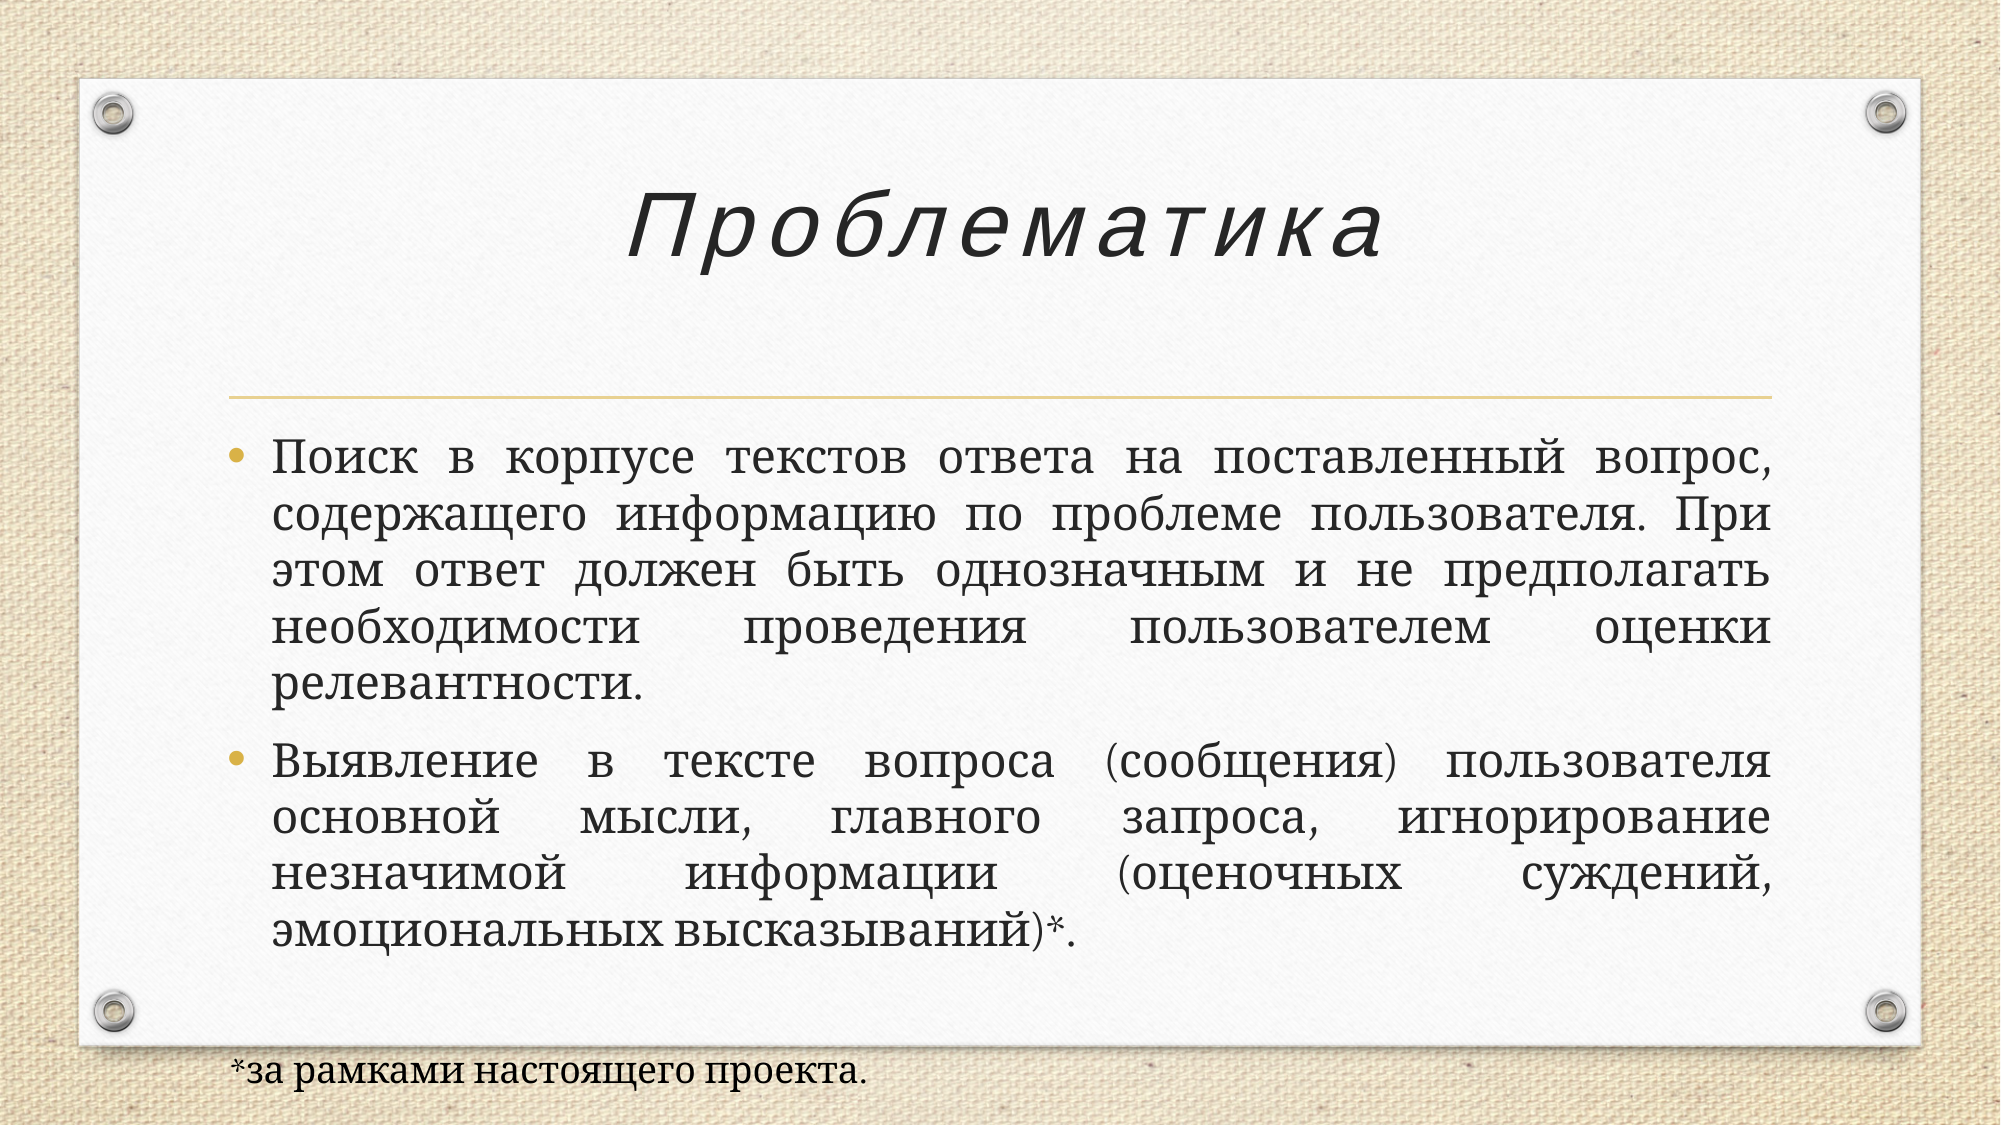

# Проблематика
Поиск в корпусе текстов ответа на поставленный вопрос, содержащего информацию по проблеме пользователя. При этом ответ должен быть однозначным и не предполагать необходимости проведения пользователем оценки релевантности.
Выявление в тексте вопроса (сообщения) пользователя основной мысли, главного запроса, игнорирование незначимой информации (оценочных суждений, эмоциональных высказываний)*.

*за рамками настоящего проекта.